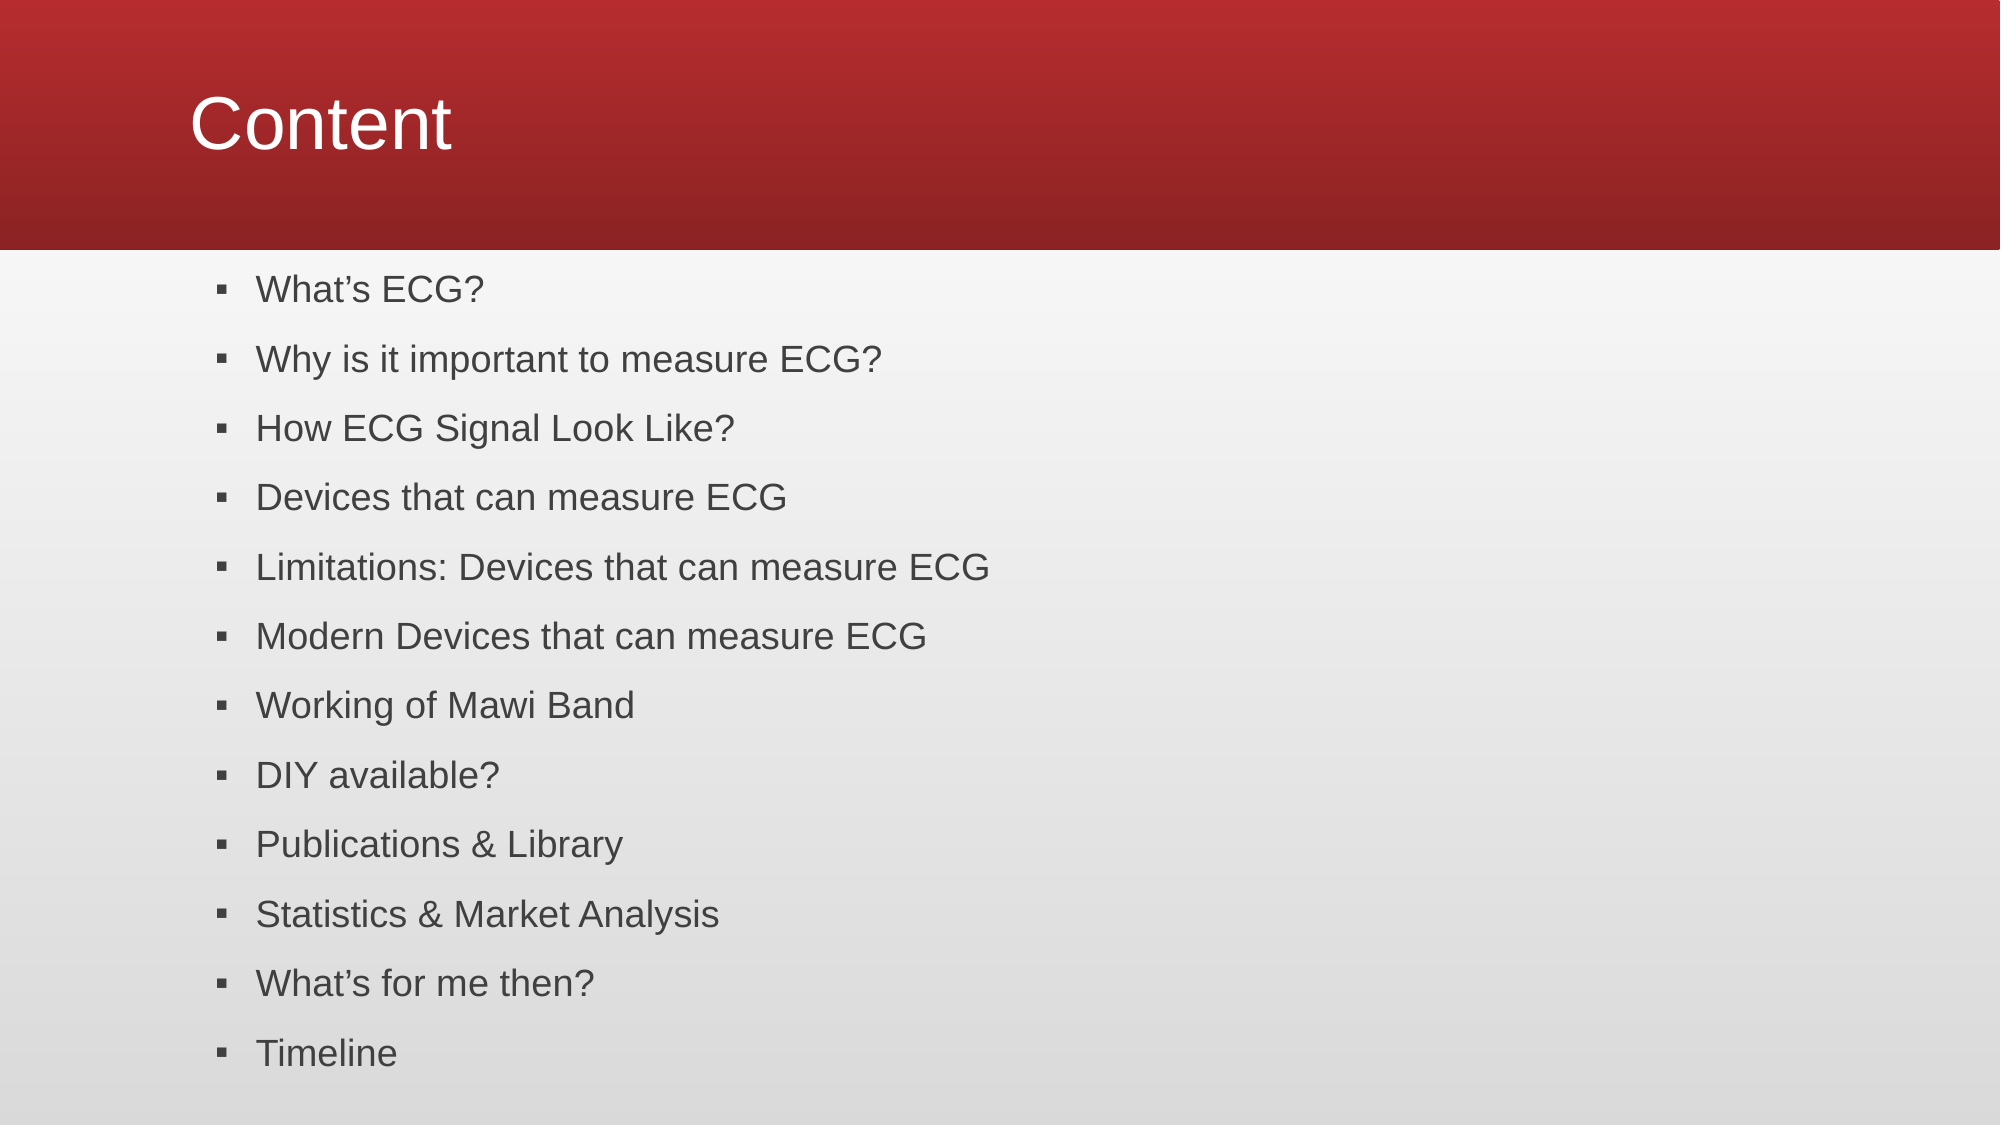

# Content
What’s ECG?
Why is it important to measure ECG?
How ECG Signal Look Like?
Devices that can measure ECG
Limitations: Devices that can measure ECG
Modern Devices that can measure ECG
Working of Mawi Band
DIY available?
Publications & Library
Statistics & Market Analysis
What’s for me then?
Timeline